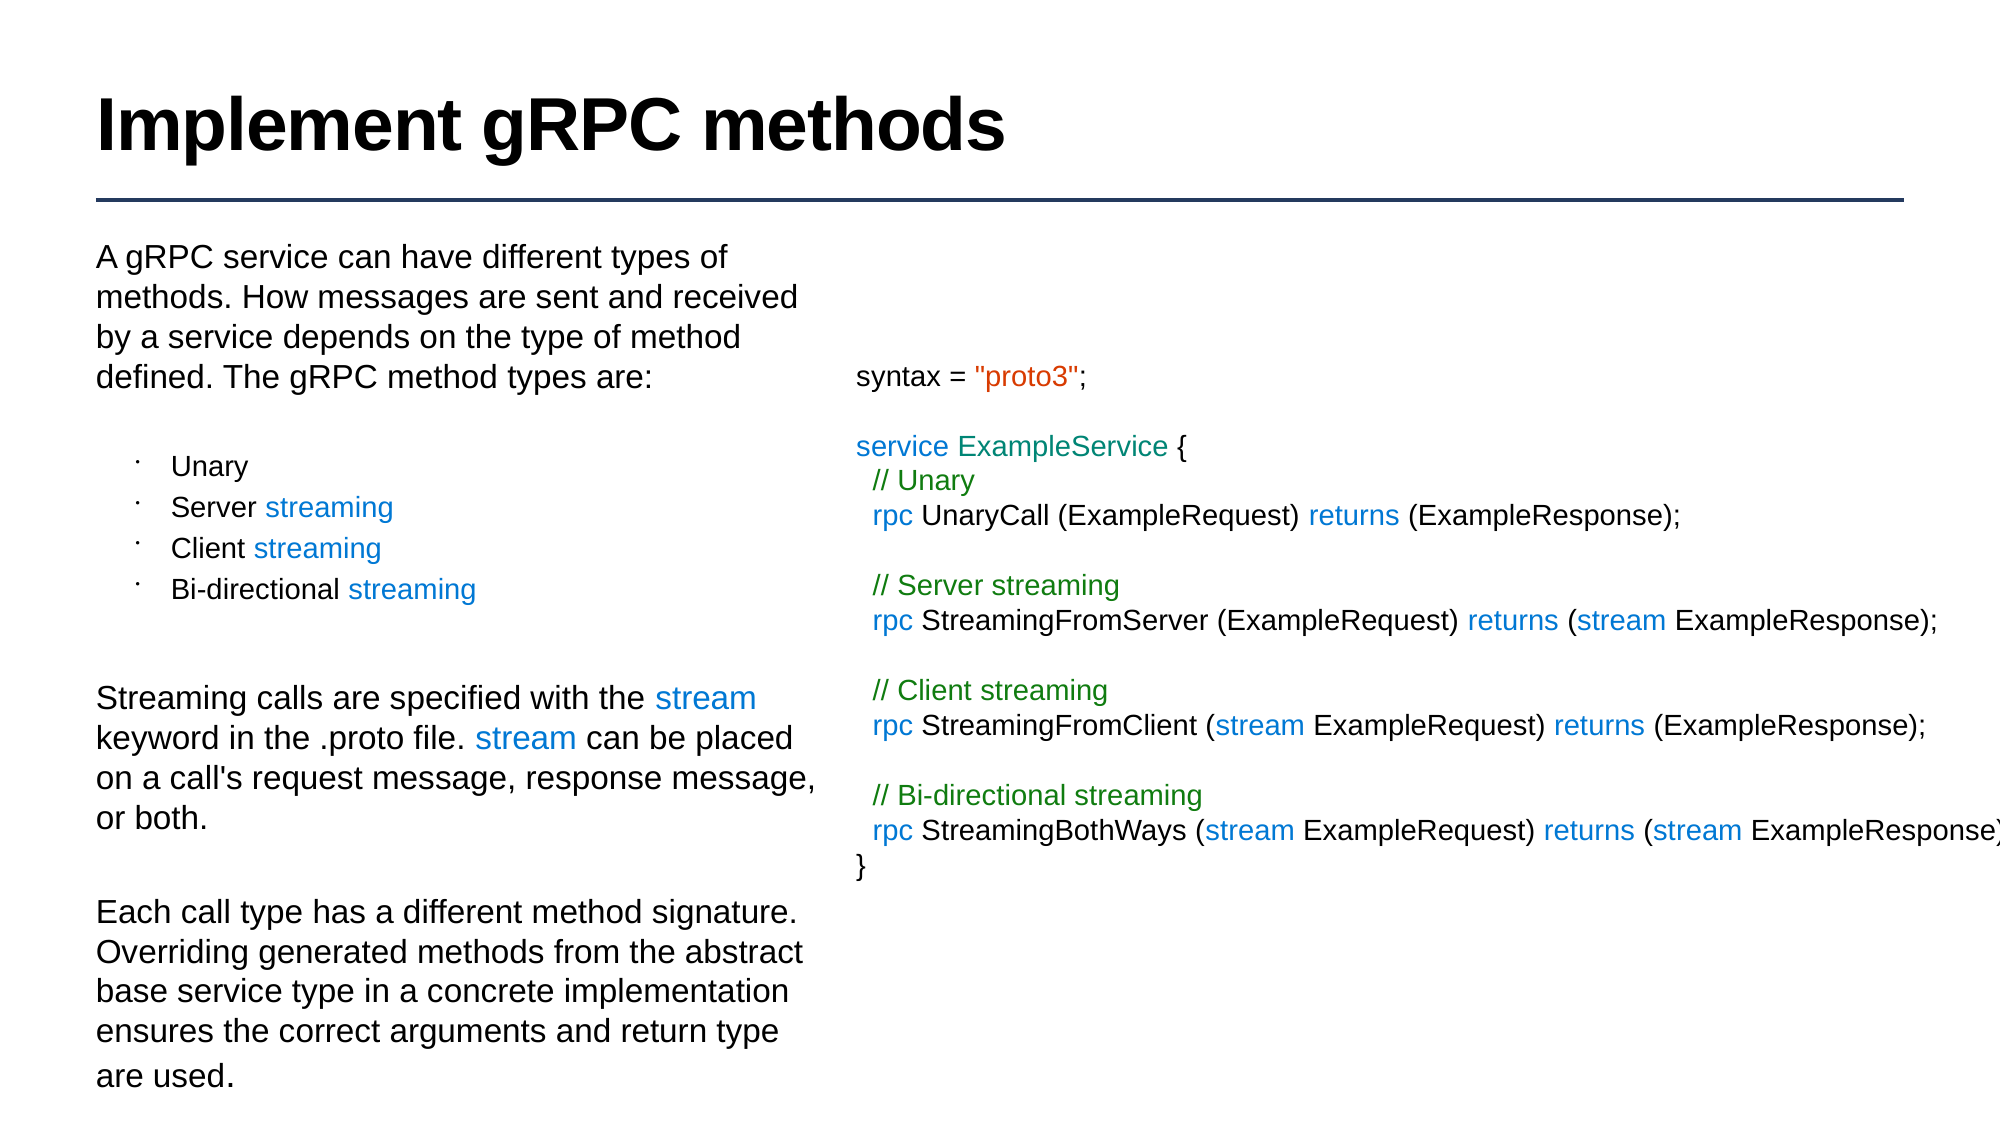

# Implement gRPC methods
A gRPC service can have different types of methods. How messages are sent and received by a service depends on the type of method defined. The gRPC method types are:

Unary
Server streaming
Client streaming
Bi-directional streaming

Streaming calls are specified with the stream keyword in the .proto file. stream can be placed on a call's request message, response message, or both.

Each call type has a different method signature. Overriding generated methods from the abstract base service type in a concrete implementation ensures the correct arguments and return type are used.
syntax = "proto3";

service ExampleService {
  // Unary
  rpc UnaryCall (ExampleRequest) returns (ExampleResponse);

  // Server streaming
  rpc StreamingFromServer (ExampleRequest) returns (stream ExampleResponse);

  // Client streaming
  rpc StreamingFromClient (stream ExampleRequest) returns (ExampleResponse);

  // Bi-directional streaming
  rpc StreamingBothWays (stream ExampleRequest) returns (stream ExampleResponse);
}